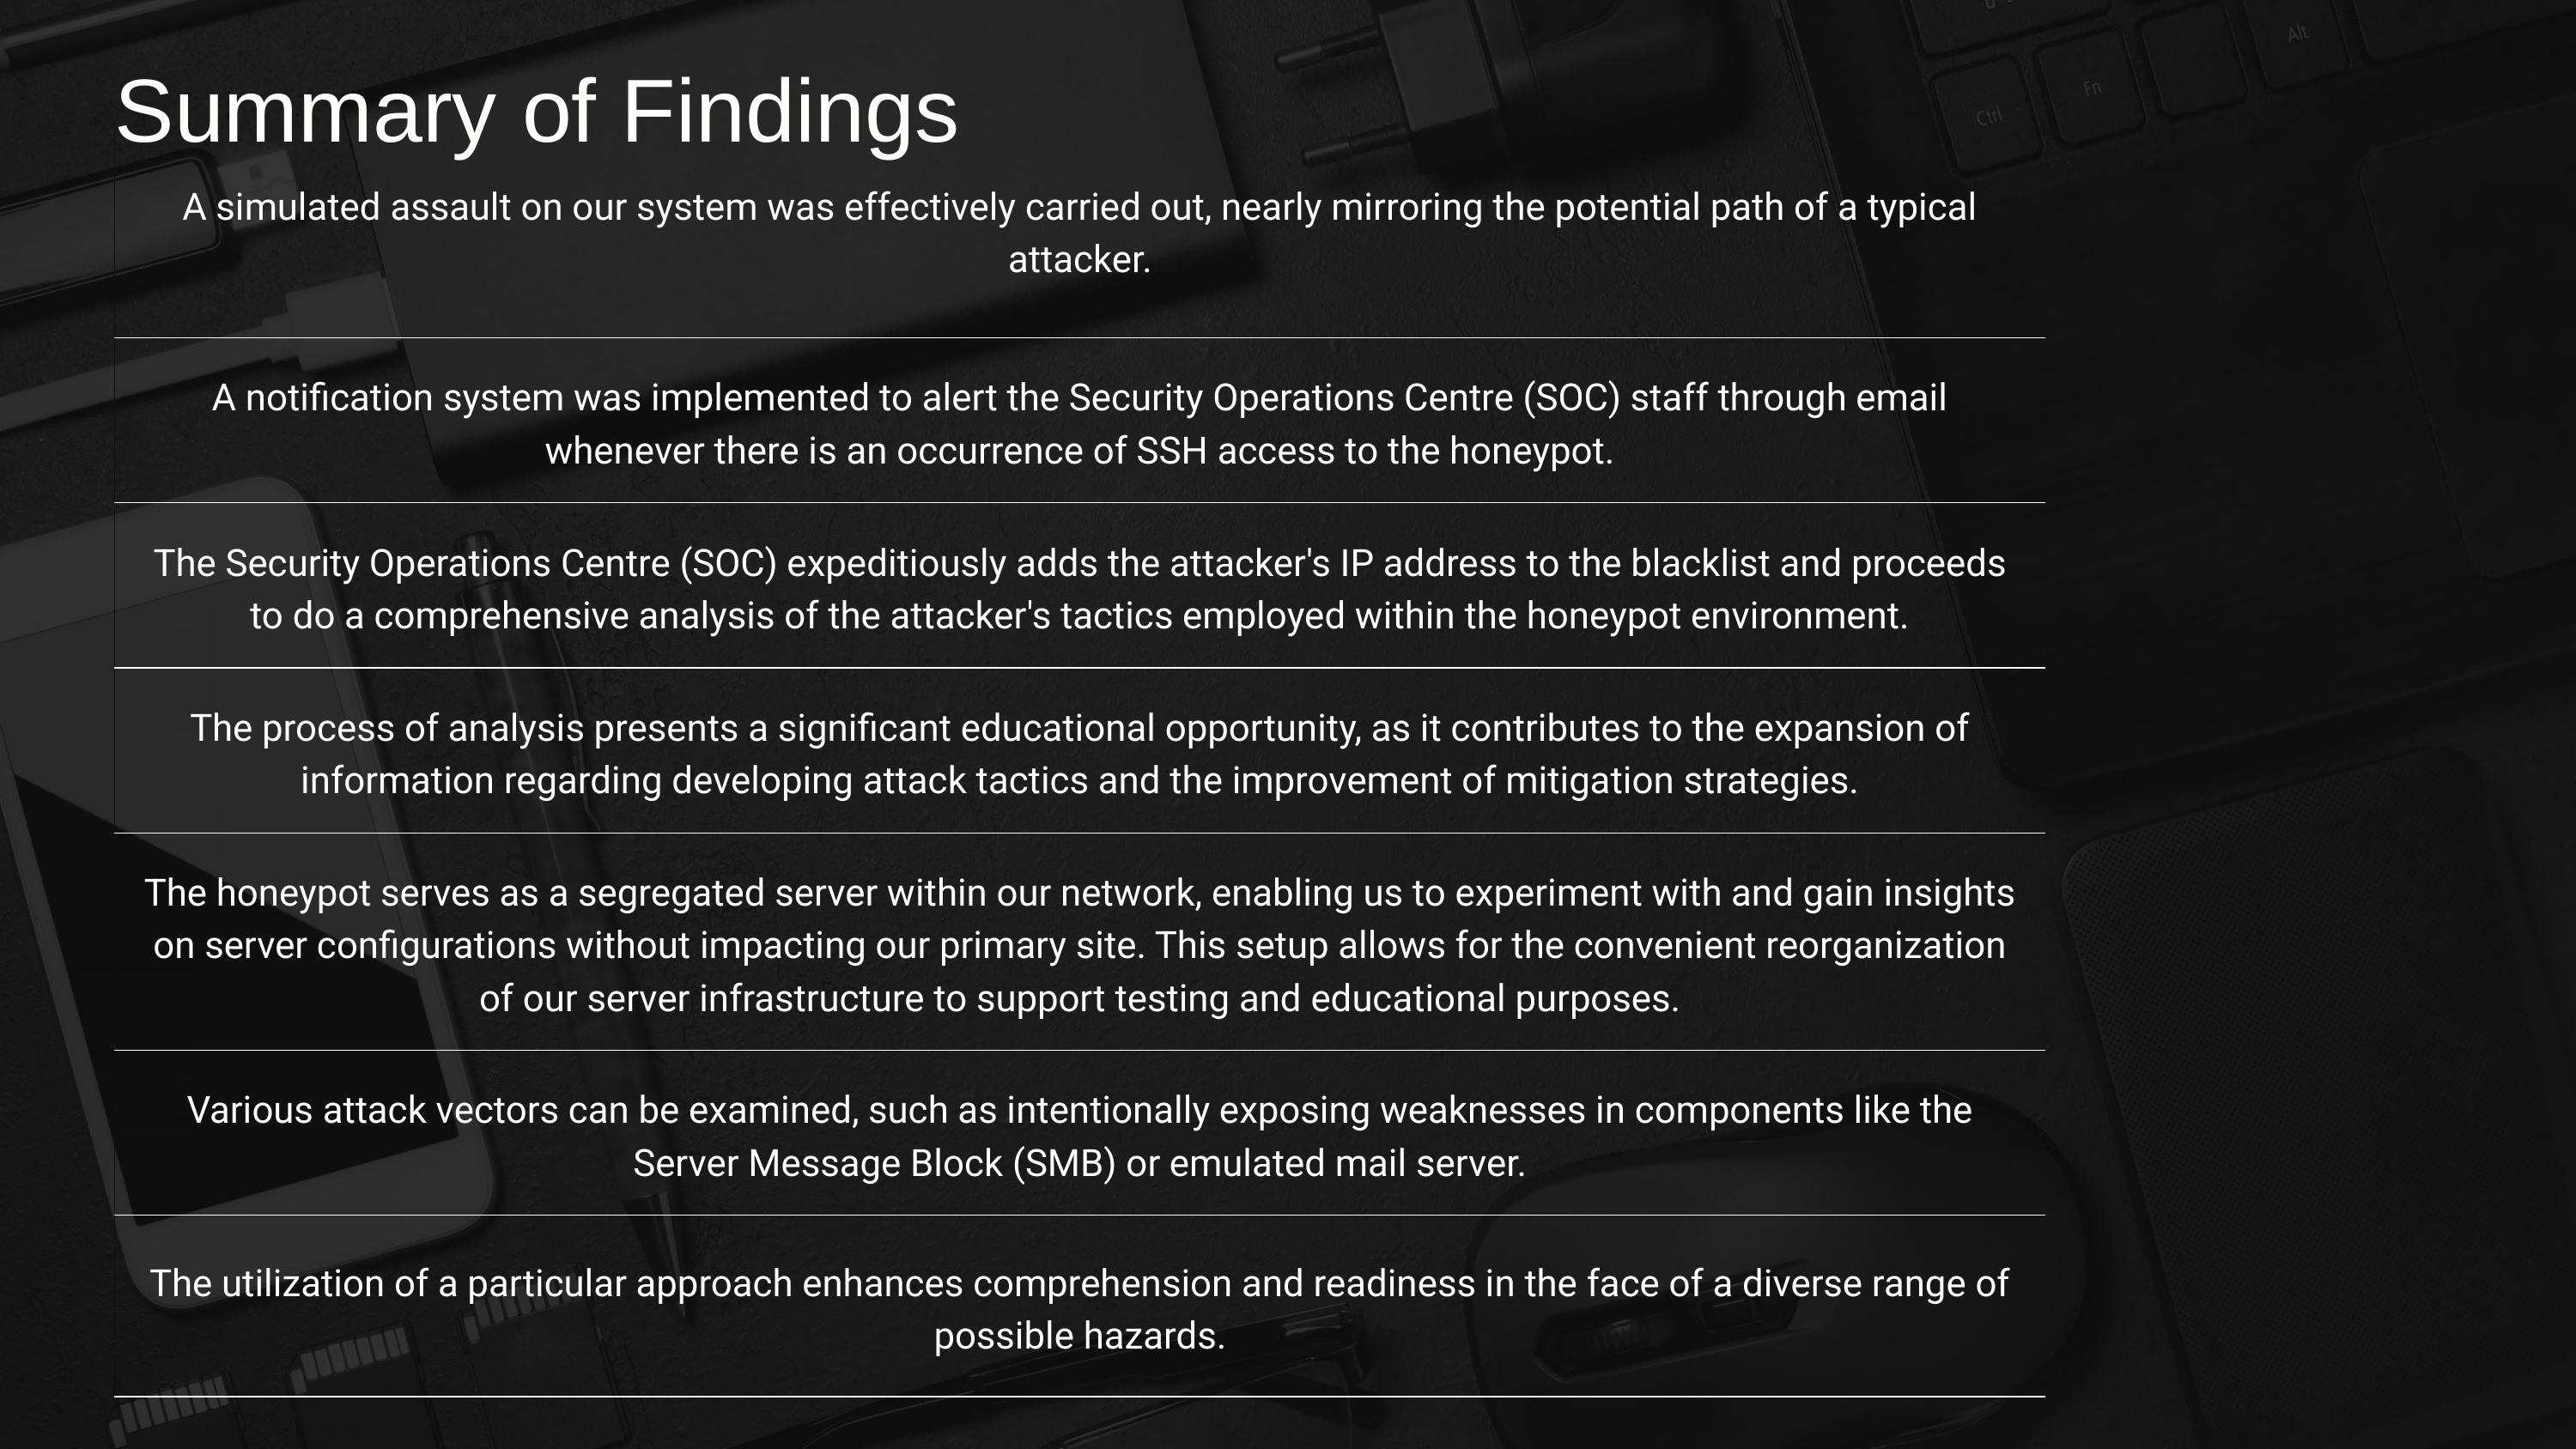

Summary of Findings
| A simulated assault on our system was effectively carried out, nearly mirroring the potential path of a typical attacker. |
| --- |
| A notification system was implemented to alert the Security Operations Centre (SOC) staff through email whenever there is an occurrence of SSH access to the honeypot. |
| The Security Operations Centre (SOC) expeditiously adds the attacker's IP address to the blacklist and proceeds to do a comprehensive analysis of the attacker's tactics employed within the honeypot environment. |
| The process of analysis presents a significant educational opportunity, as it contributes to the expansion of information regarding developing attack tactics and the improvement of mitigation strategies. |
| The honeypot serves as a segregated server within our network, enabling us to experiment with and gain insights on server configurations without impacting our primary site. This setup allows for the convenient reorganization of our server infrastructure to support testing and educational purposes. |
| Various attack vectors can be examined, such as intentionally exposing weaknesses in components like the Server Message Block (SMB) or emulated mail server. |
| The utilization of a particular approach enhances comprehension and readiness in the face of a diverse range of possible hazards. |